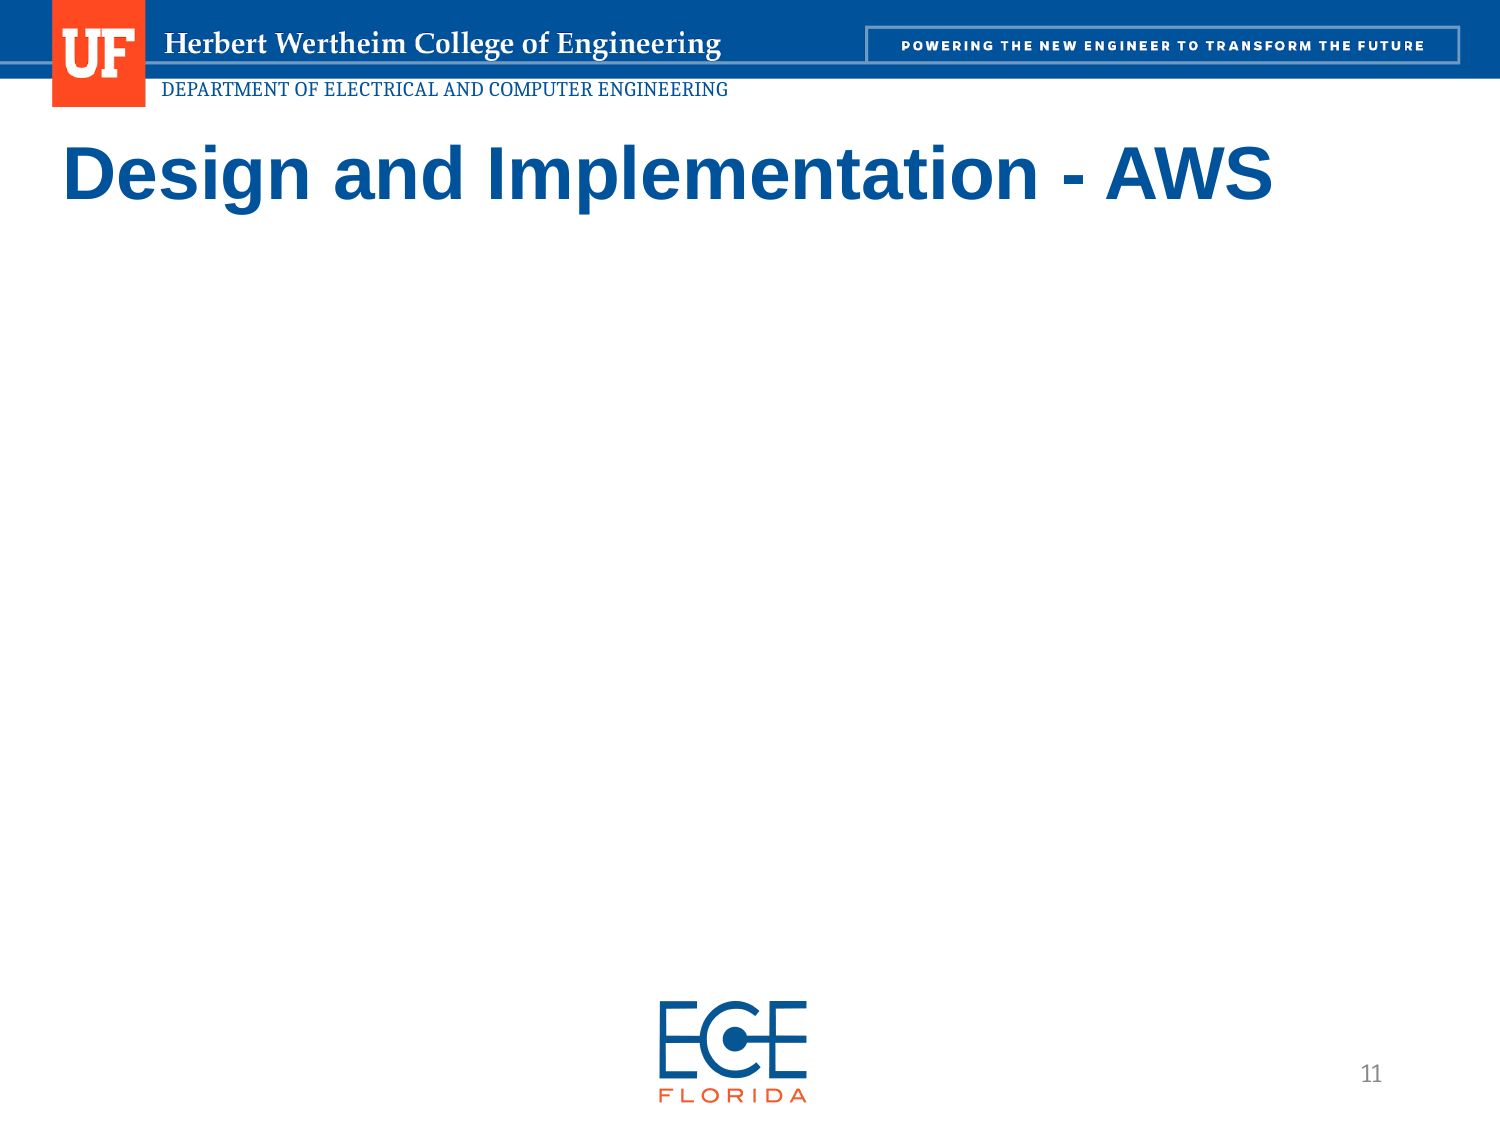

# Design and Implementation - AWS

11